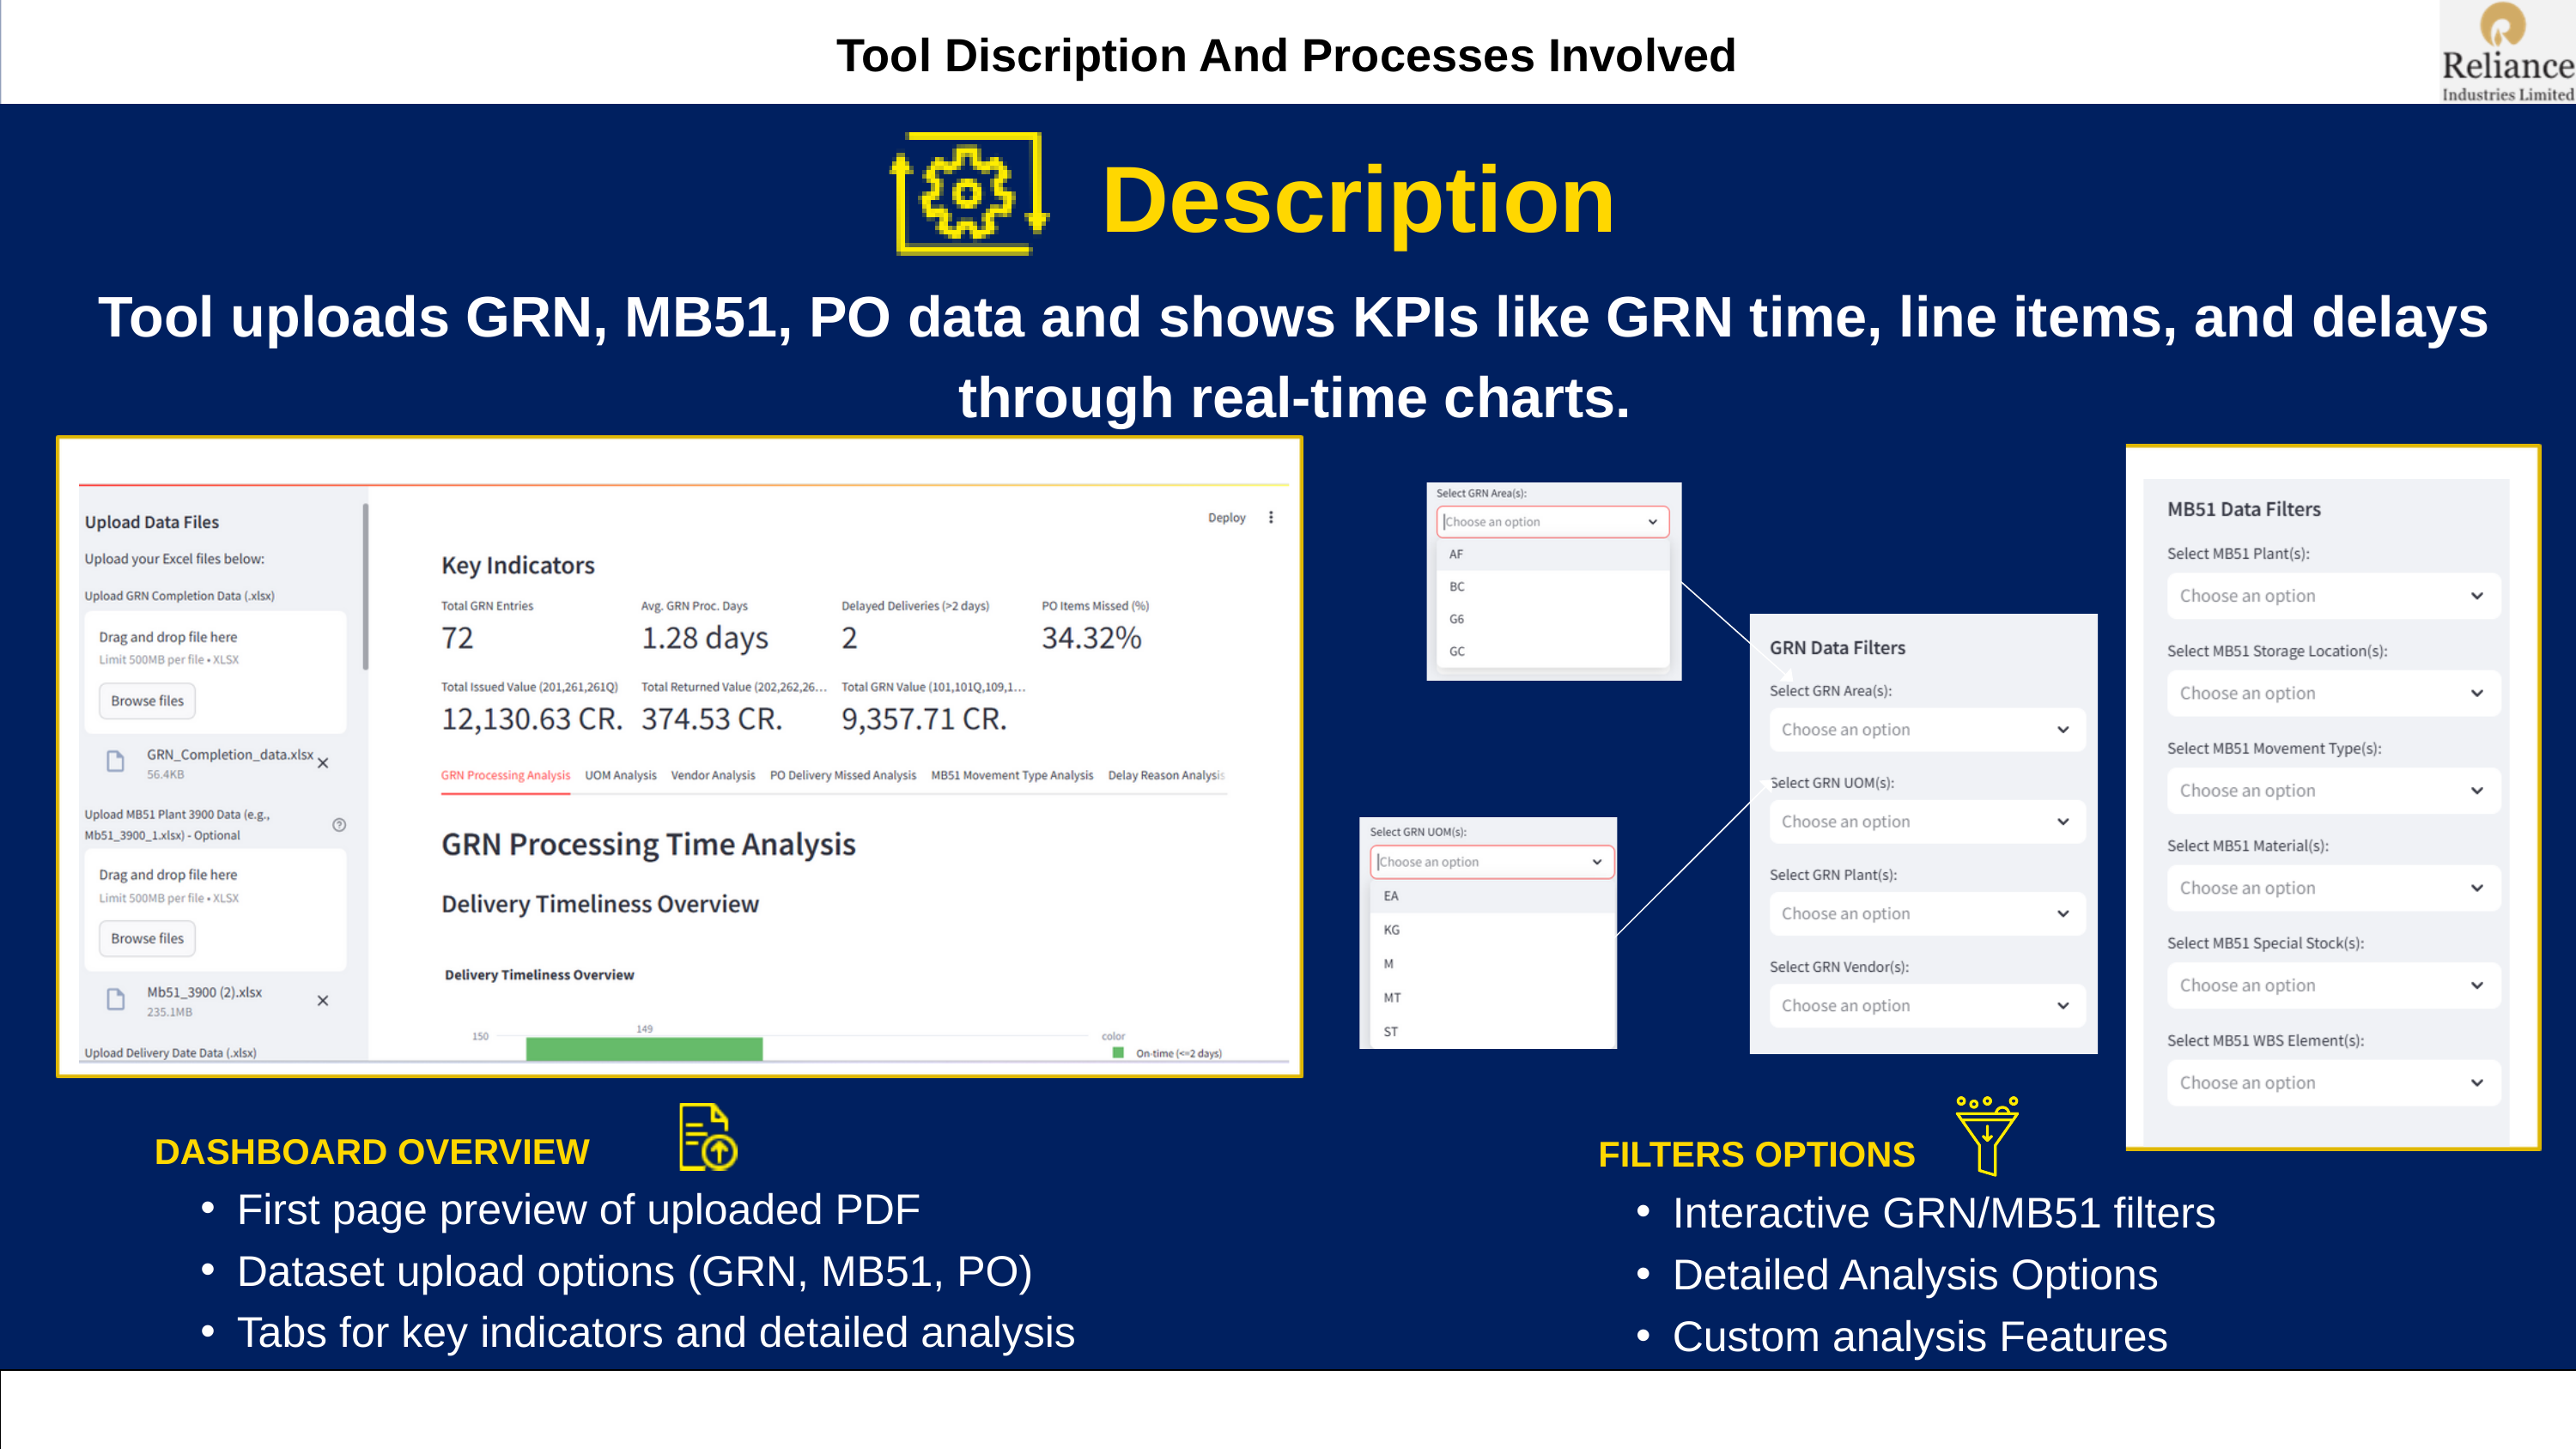

Tool Discription And Processes Involved

Description

Tool uploads GRN, MB51, PO data and shows KPIs like GRN time, line items, and delays through real-time charts.

DASHBOARD OVERVIEW
FILTERS OPTIONS
First page preview of uploaded PDF
Dataset upload options (GRN, MB51, PO)
Tabs for key indicators and detailed analysis
Interactive GRN/MB51 filters
Detailed Analysis Options
Custom analysis Features